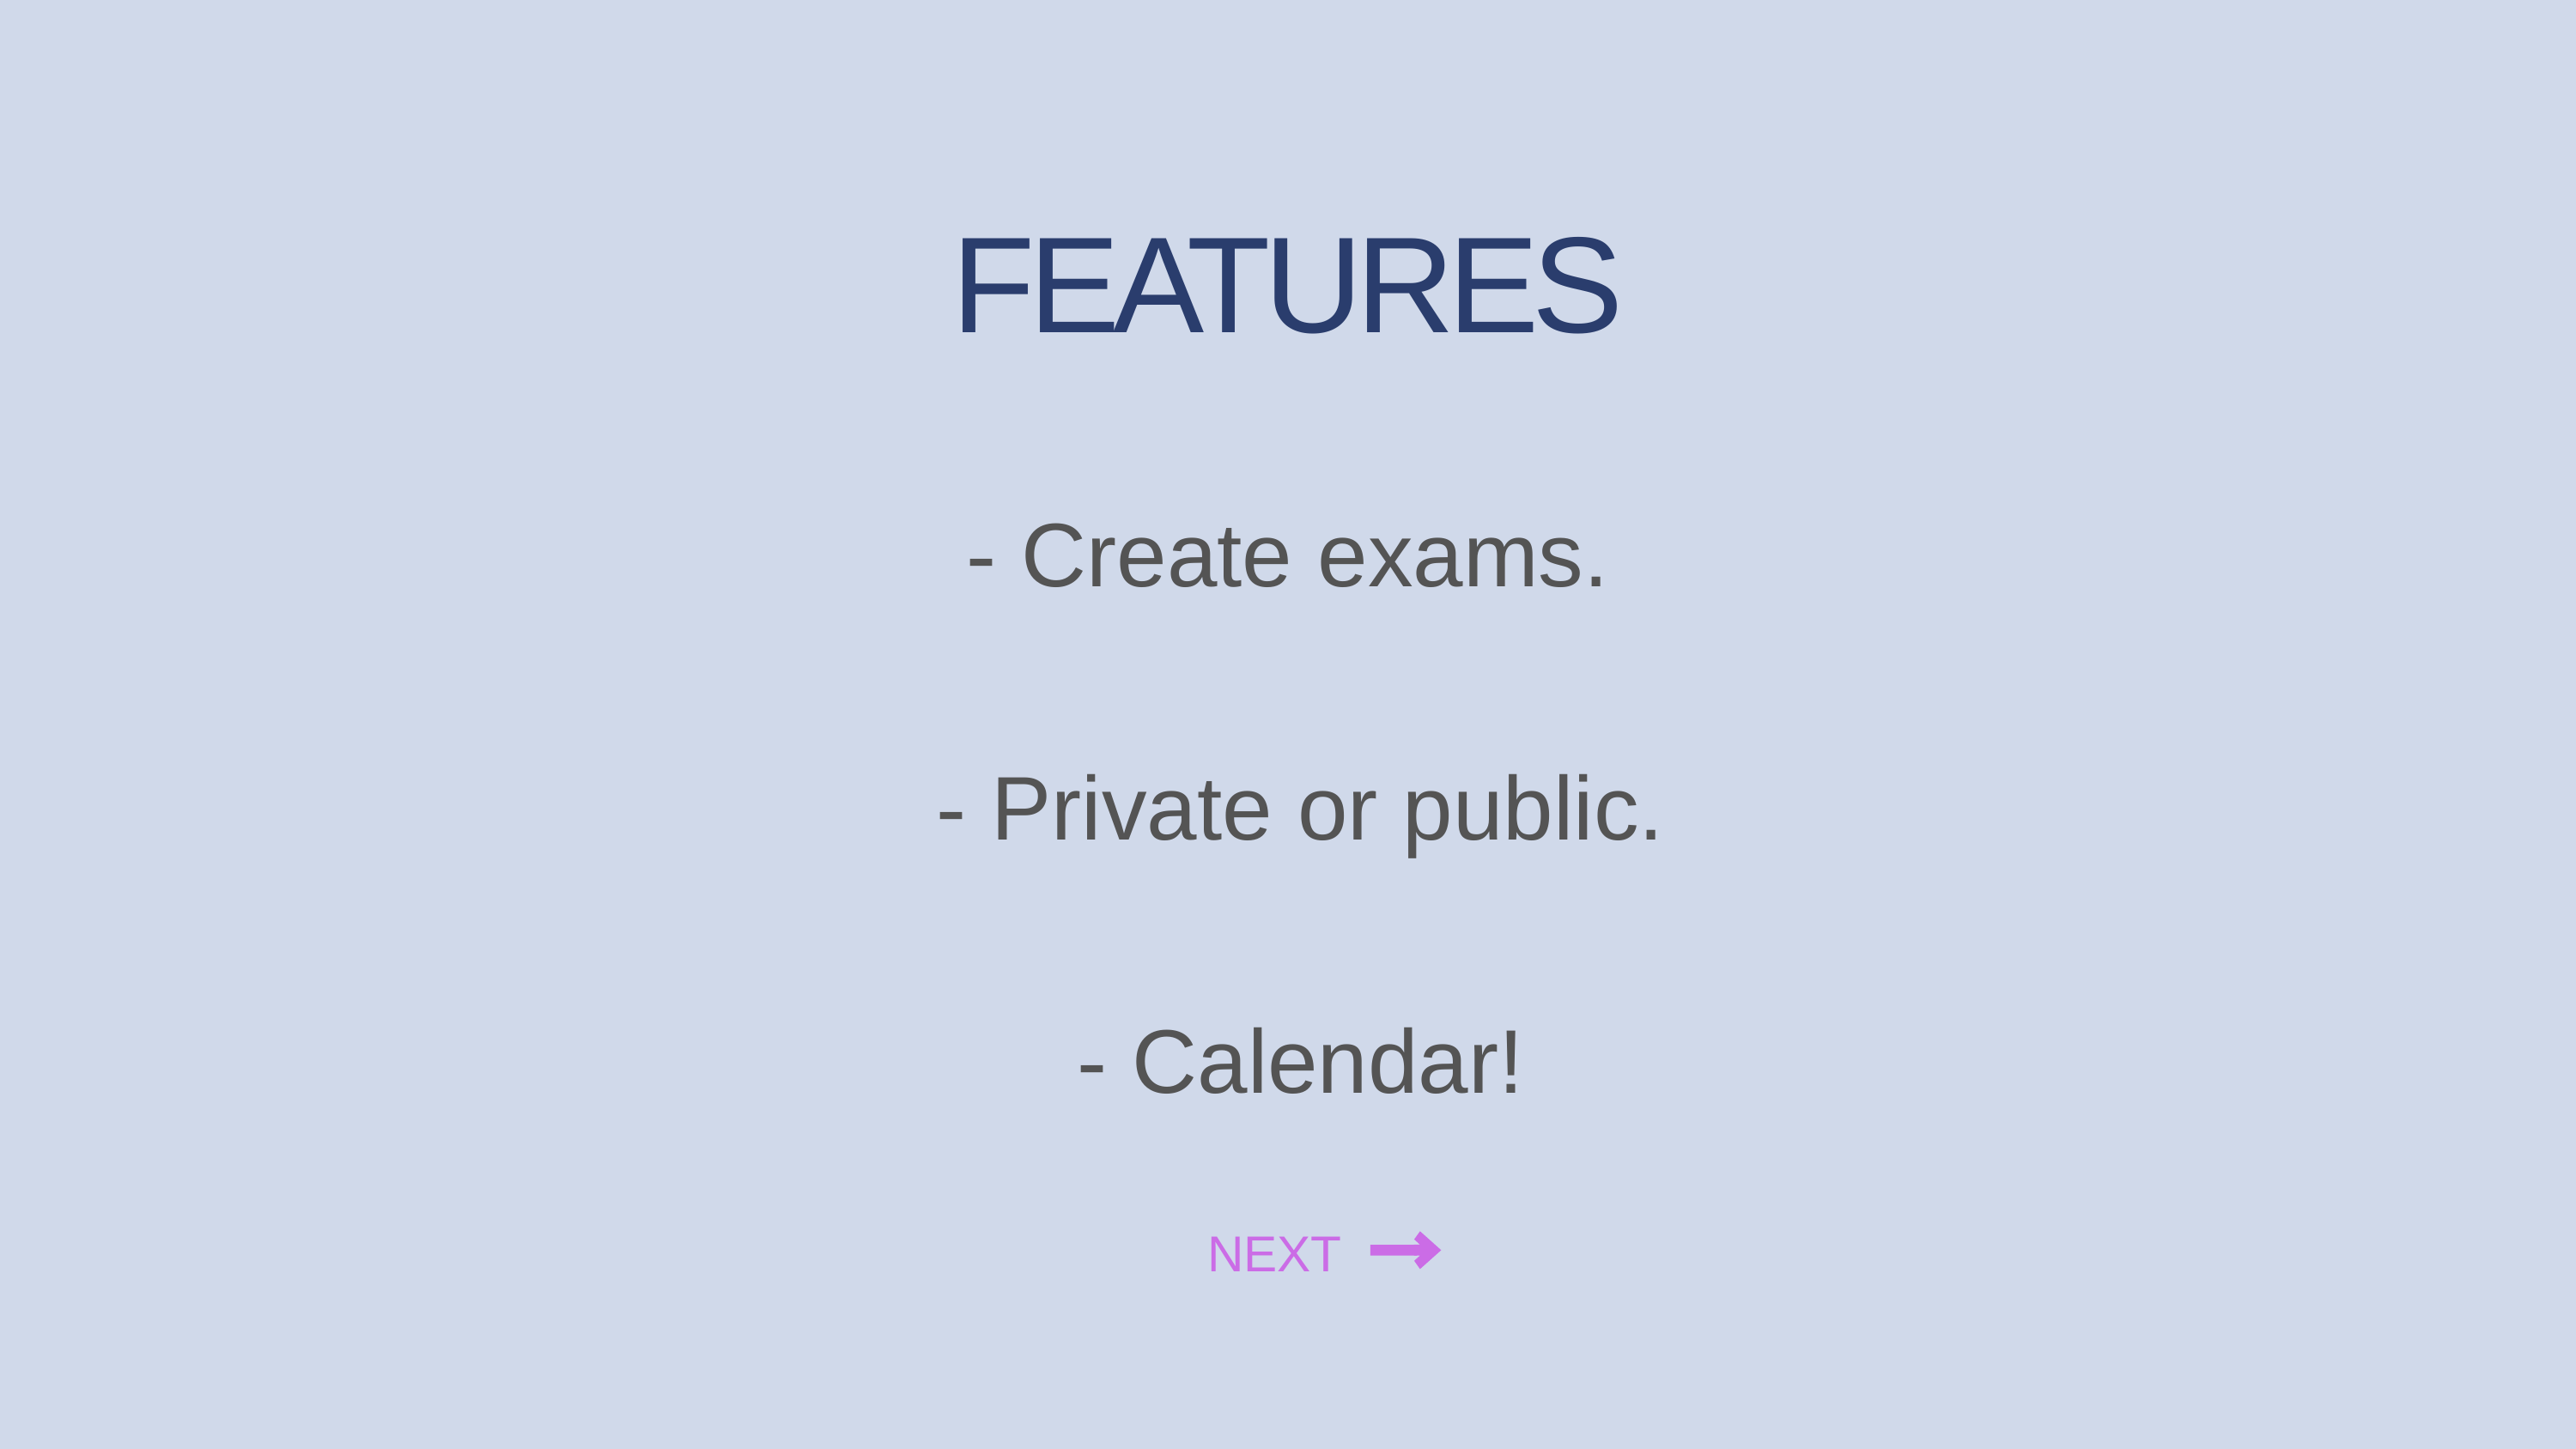

FEATURES
- Create exams.

 - Private or public.

 - Calendar!
NEXT